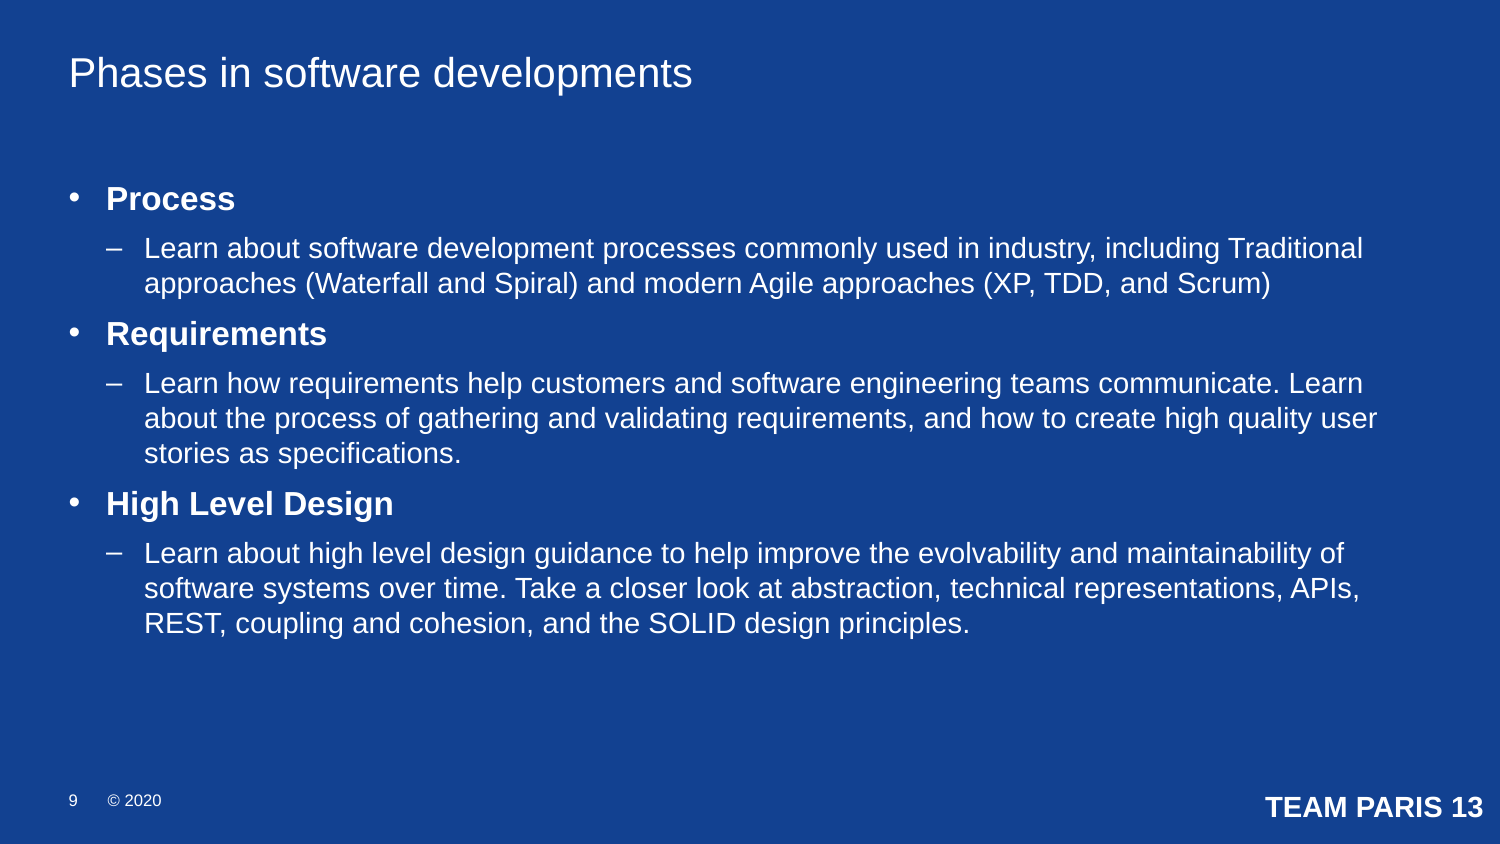

Phases in software developments

Process
Learn about software development processes commonly used in industry, including Traditional approaches (Waterfall and Spiral) and modern Agile approaches (XP, TDD, and Scrum)
Requirements
Learn how requirements help customers and software engineering teams communicate. Learn about the process of gathering and validating requirements, and how to create high quality user stories as specifications.
High Level Design
Learn about high level design guidance to help improve the evolvability and maintainability of software systems over time. Take a closer look at abstraction, technical representations, APIs, REST, coupling and cohesion, and the SOLID design principles.

Internal use